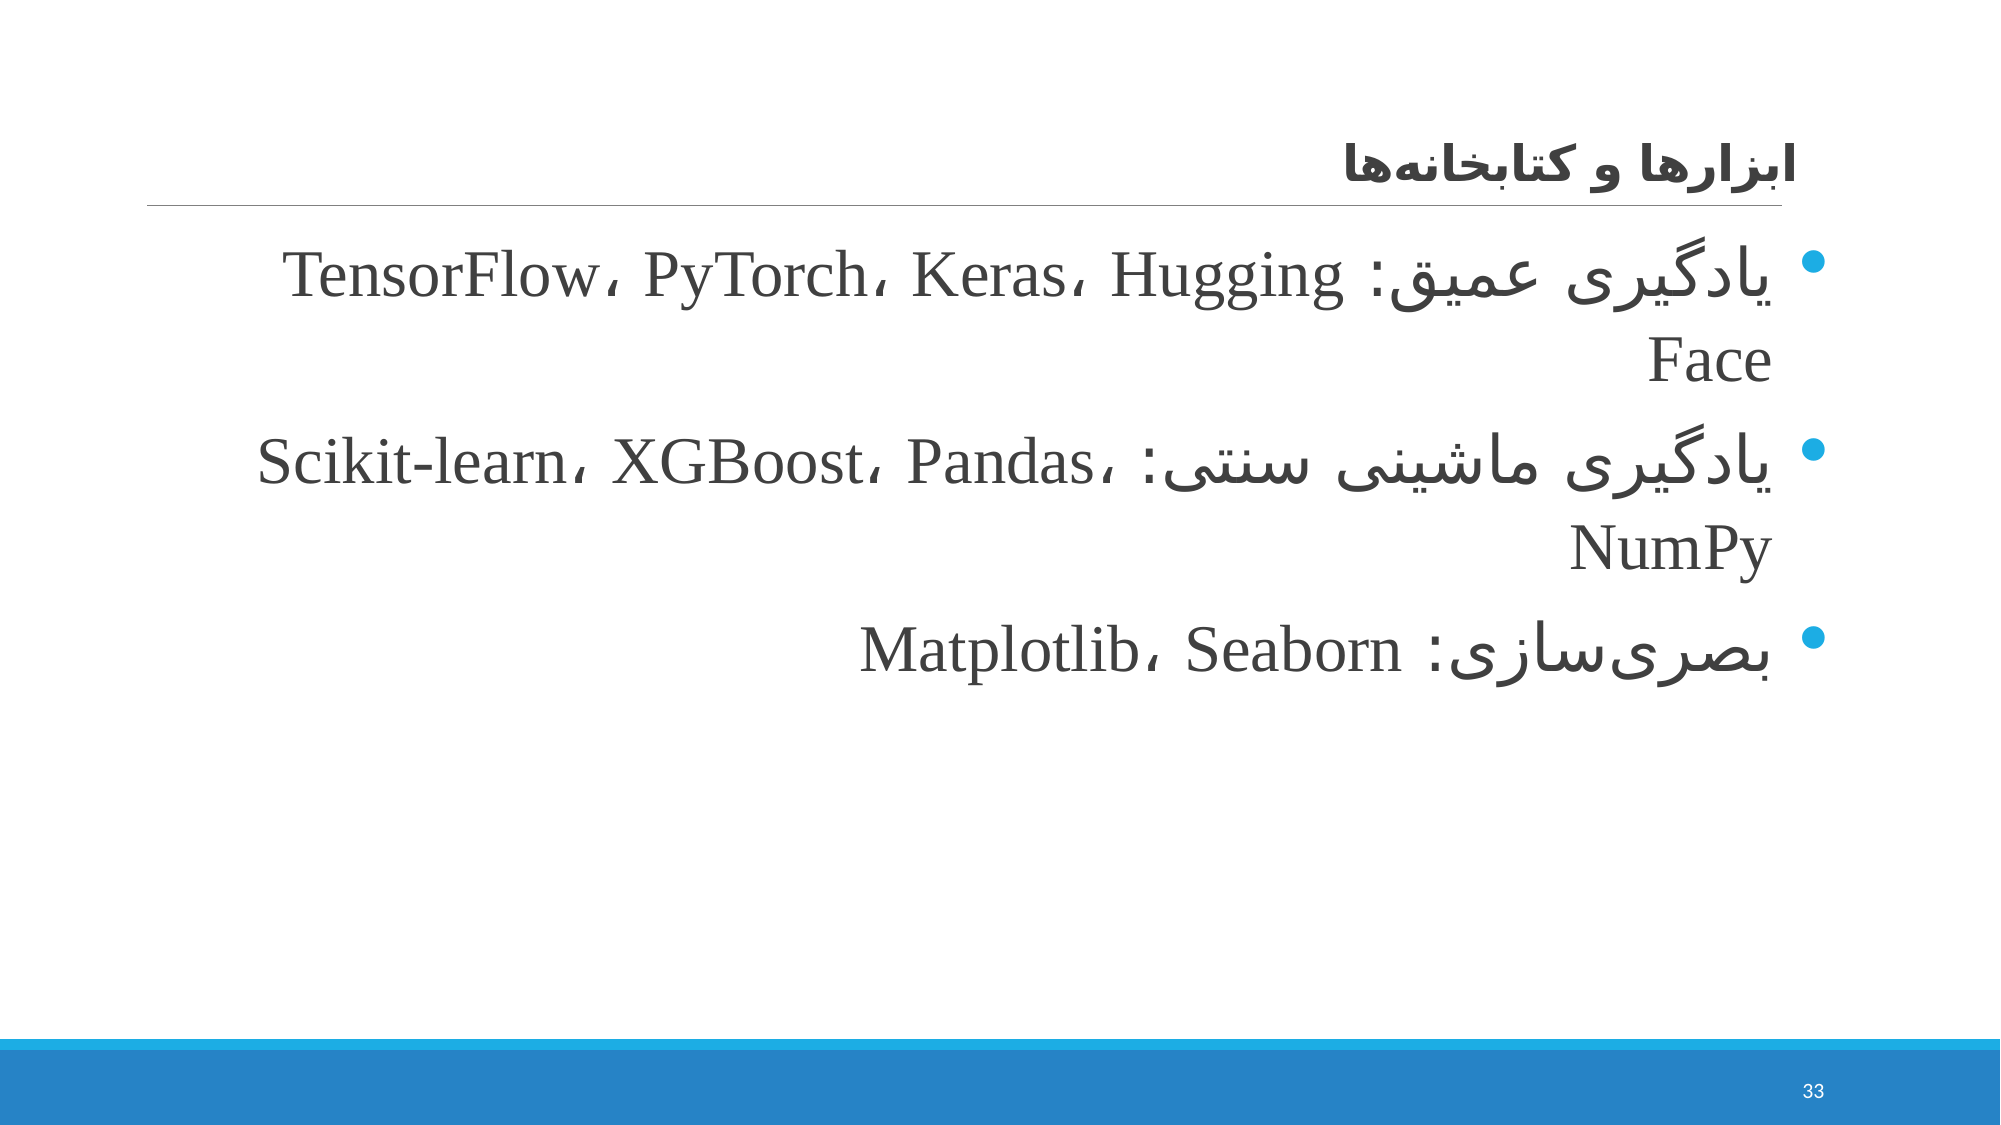

# ابزارها و کتابخانه‌ها
یادگیری عمیق: TensorFlow، PyTorch، Keras، Hugging Face
یادگیری ماشینی سنتی: Scikit-learn، XGBoost، Pandas، NumPy
بصری‌سازی: Matplotlib، Seaborn
33